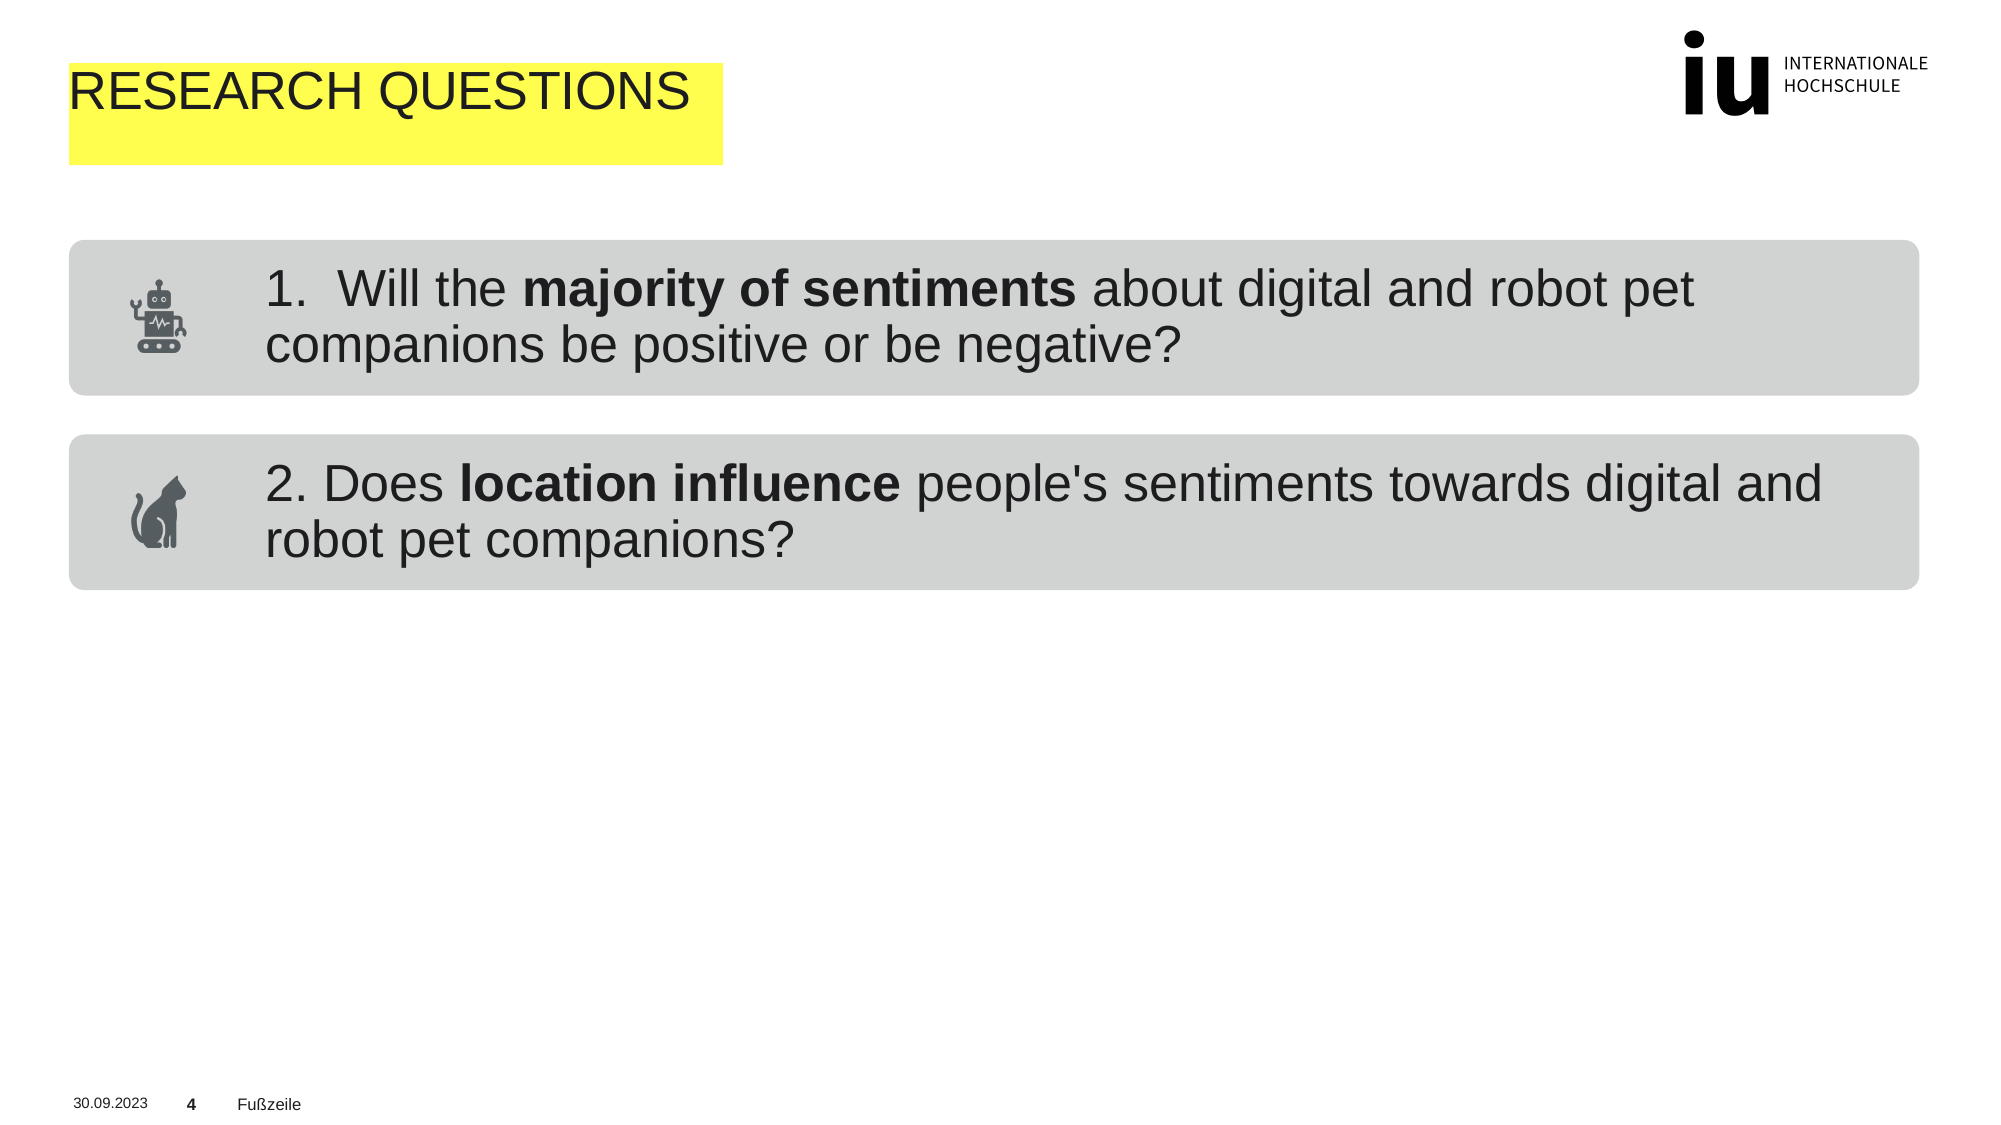

# RESEARCH QUESTIONs
1.  Will the majority of sentiments about digital and robot pet companions be positive or be negative?
2. Does location influence people's sentiments towards digital and robot pet companions?
30.09.2023
4
Fußzeile